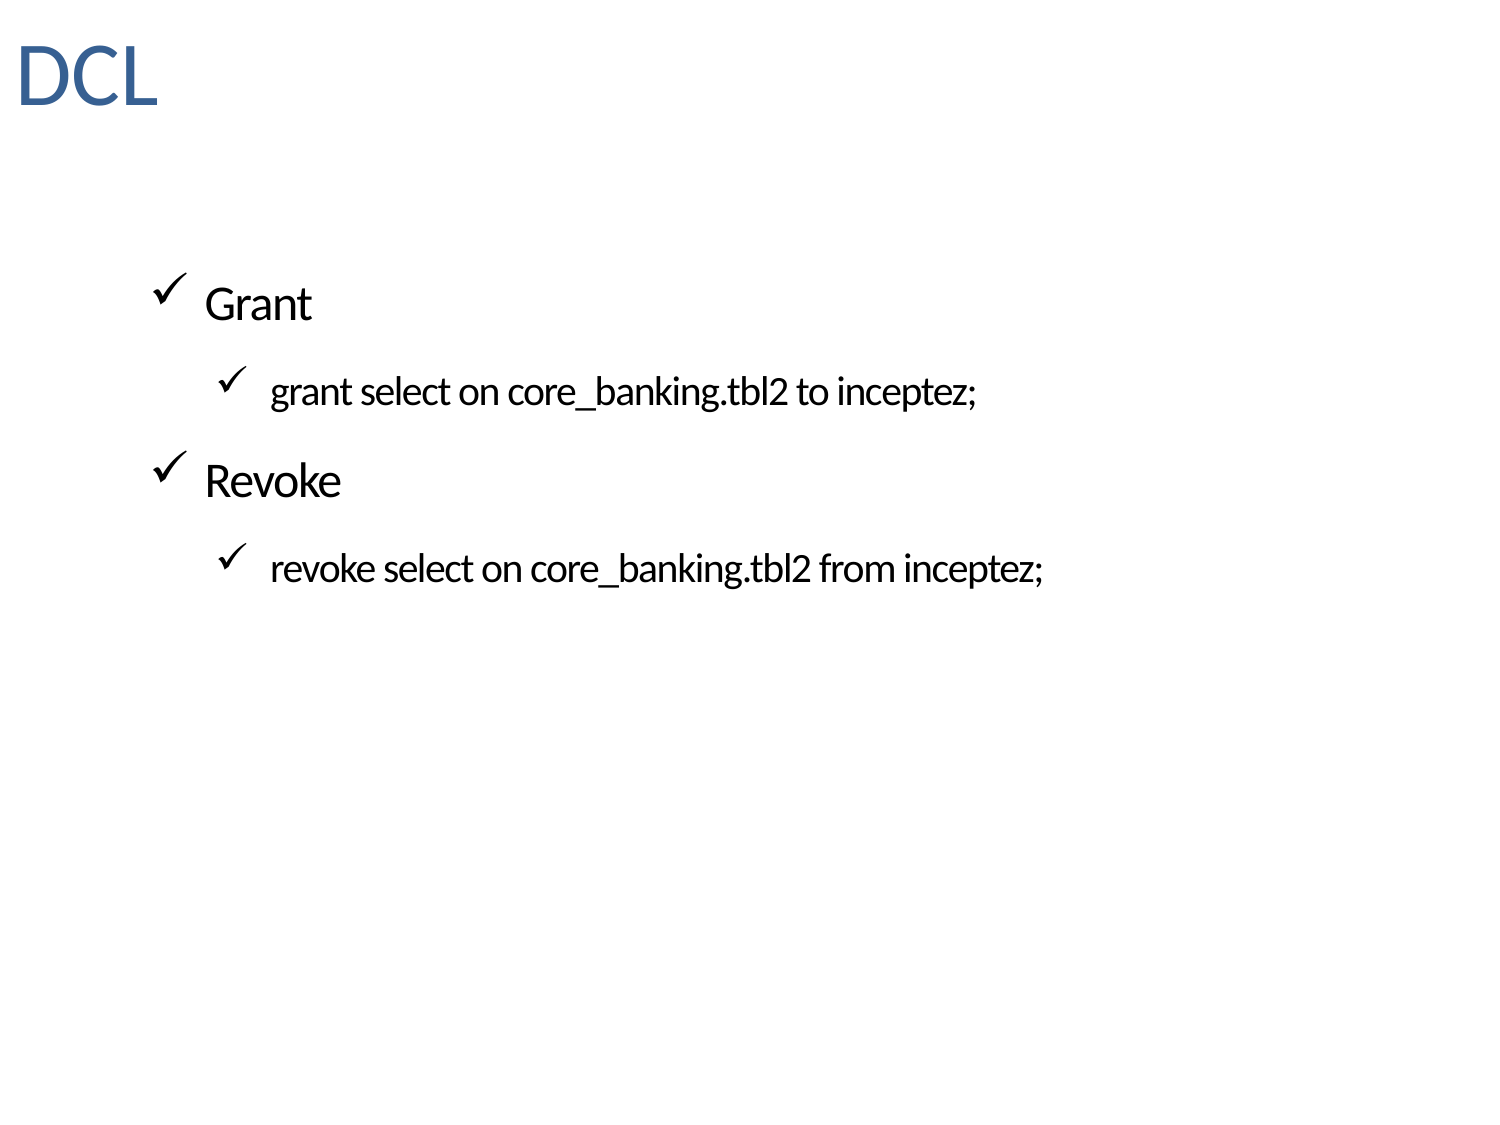

# DCL
Grant
grant select on core_banking.tbl2 to inceptez;
Revoke
revoke select on core_banking.tbl2 from inceptez;